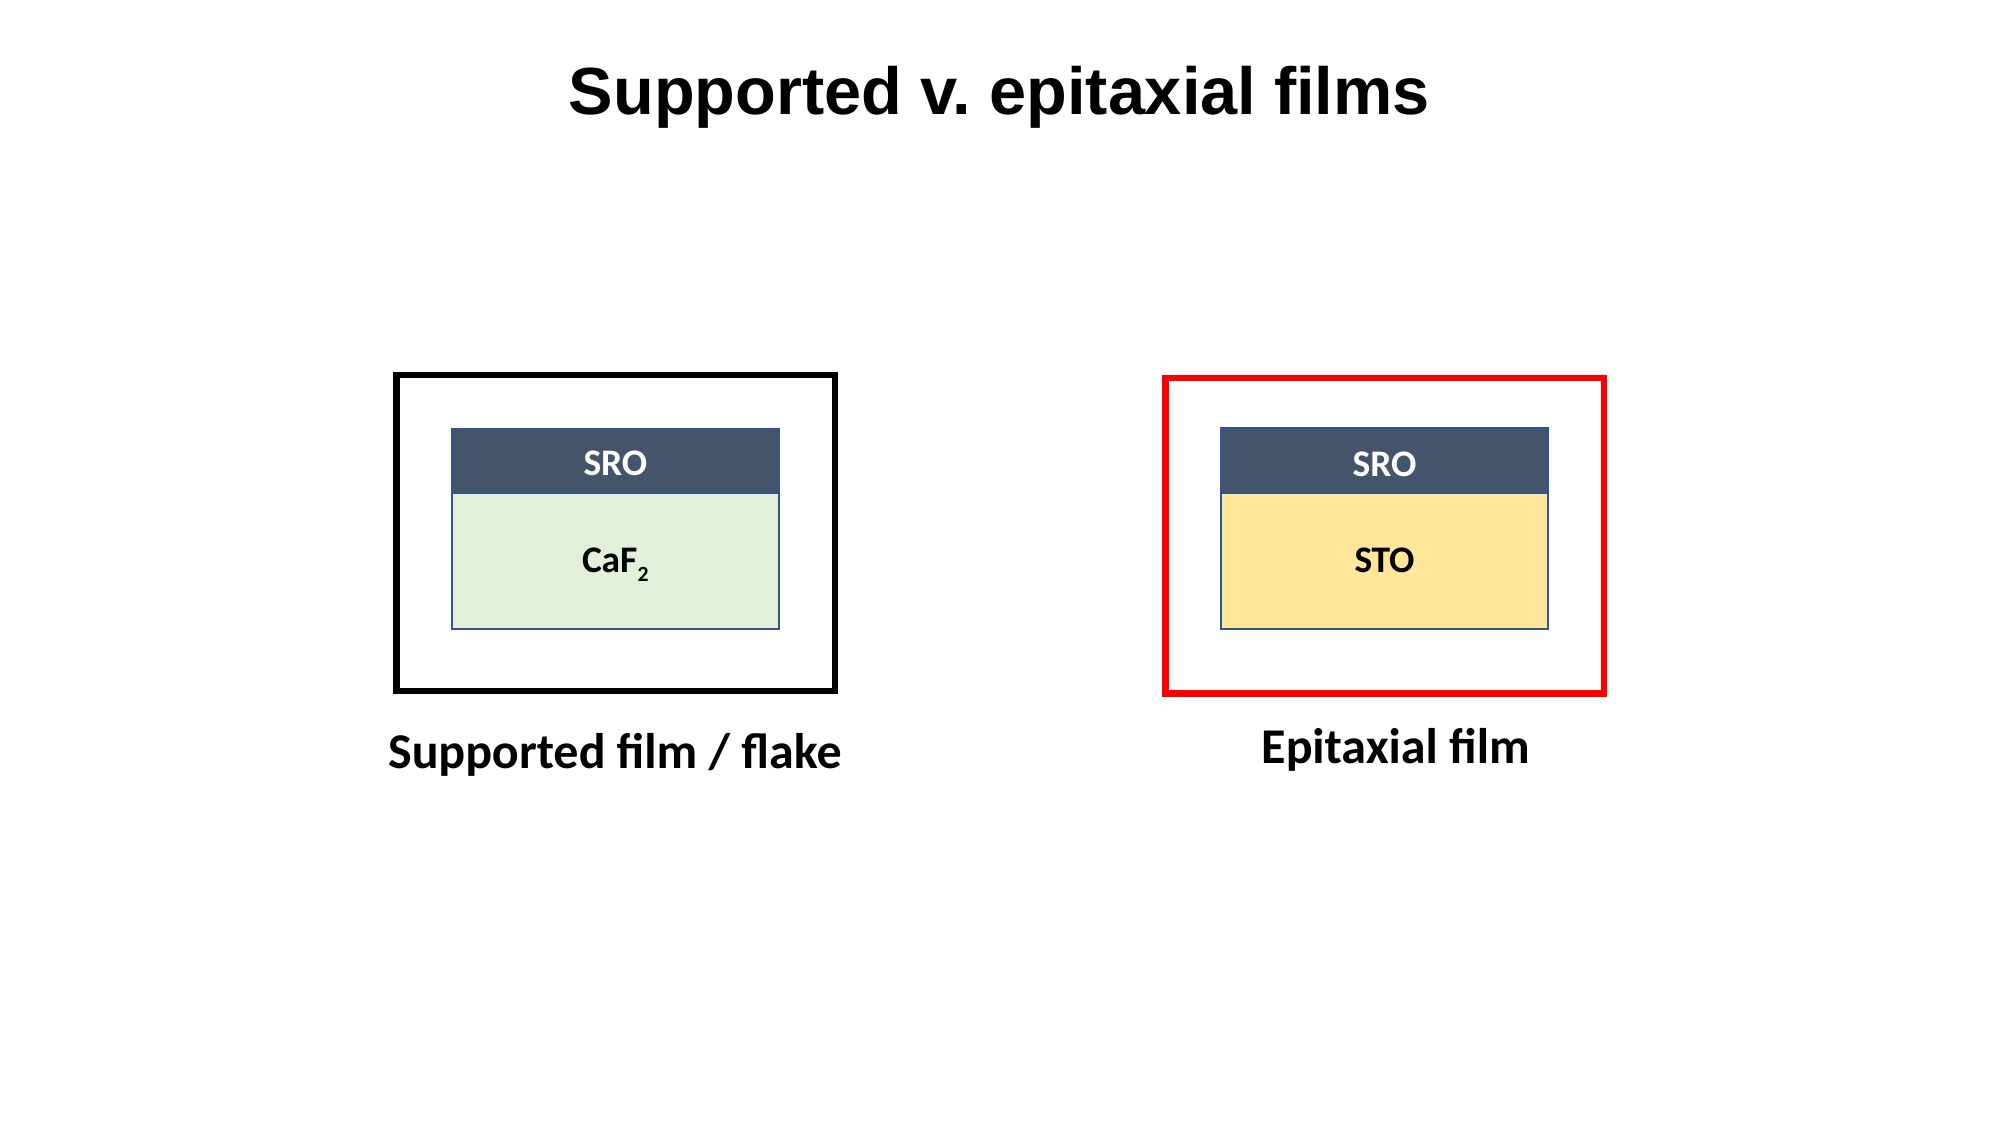

Supported v. epitaxial films

SRO
SRO

STO
CaF2
Epitaxial film
Supported film / flake